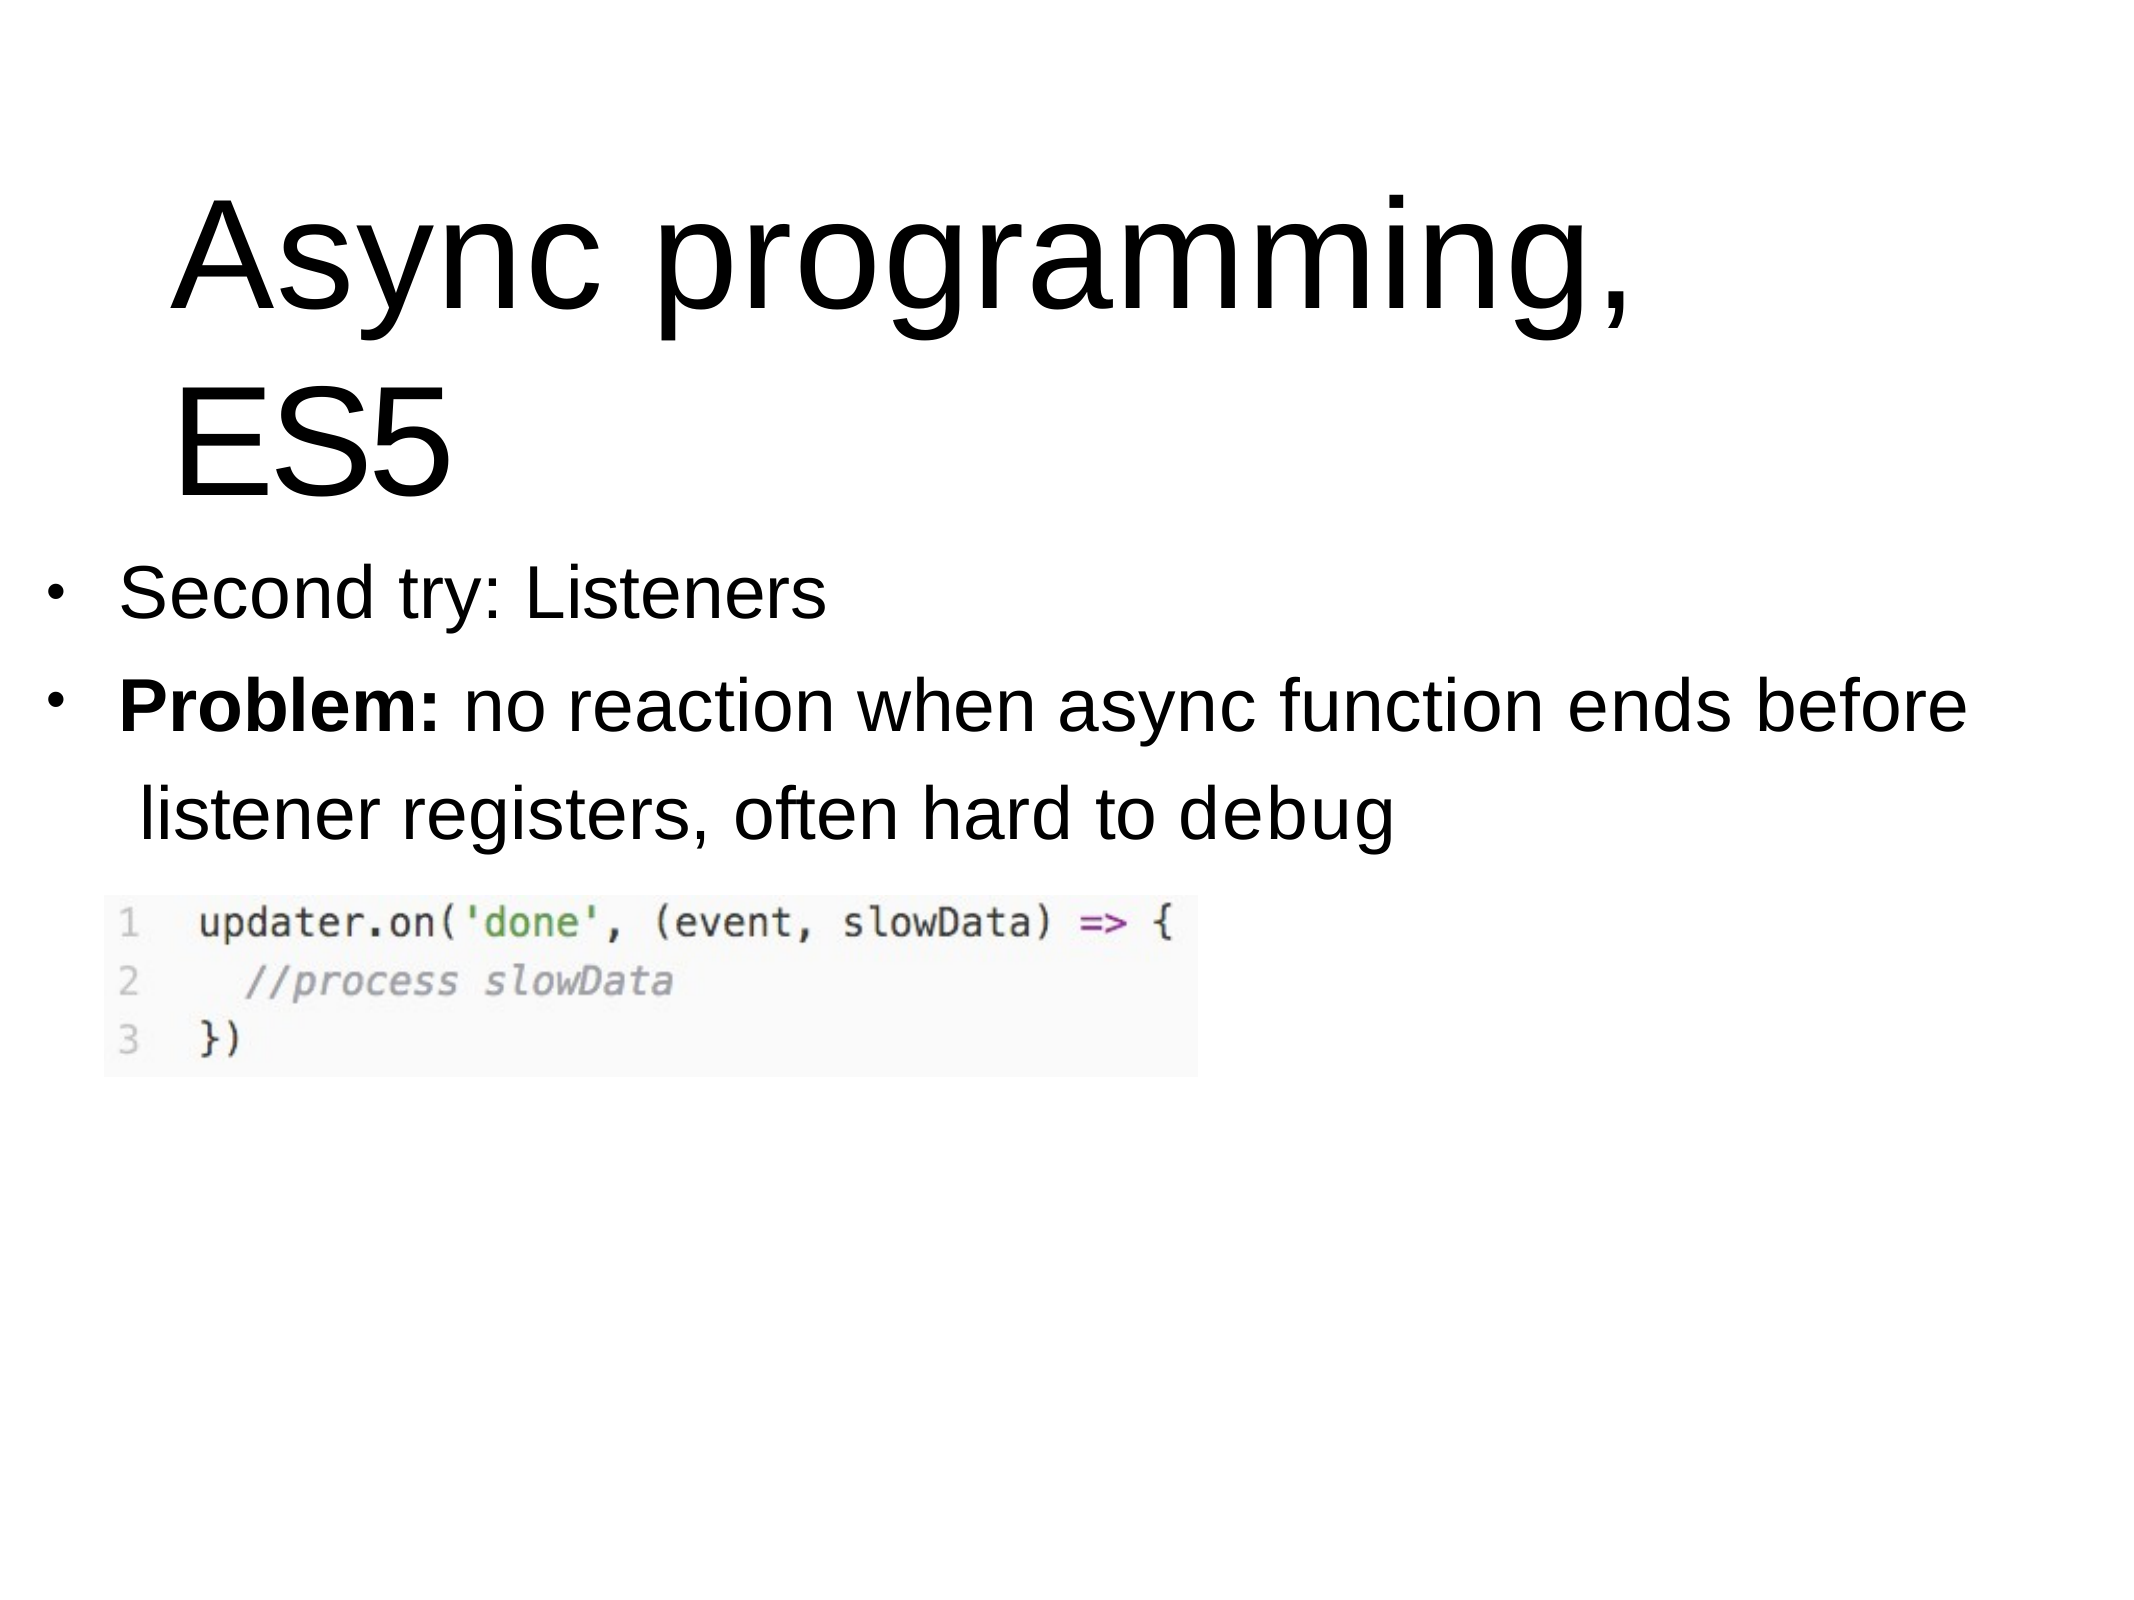

# Async programming, ES5
Second try: Listeners
Problem: no reaction when async function ends before  listener registers, often hard to debug
•
•